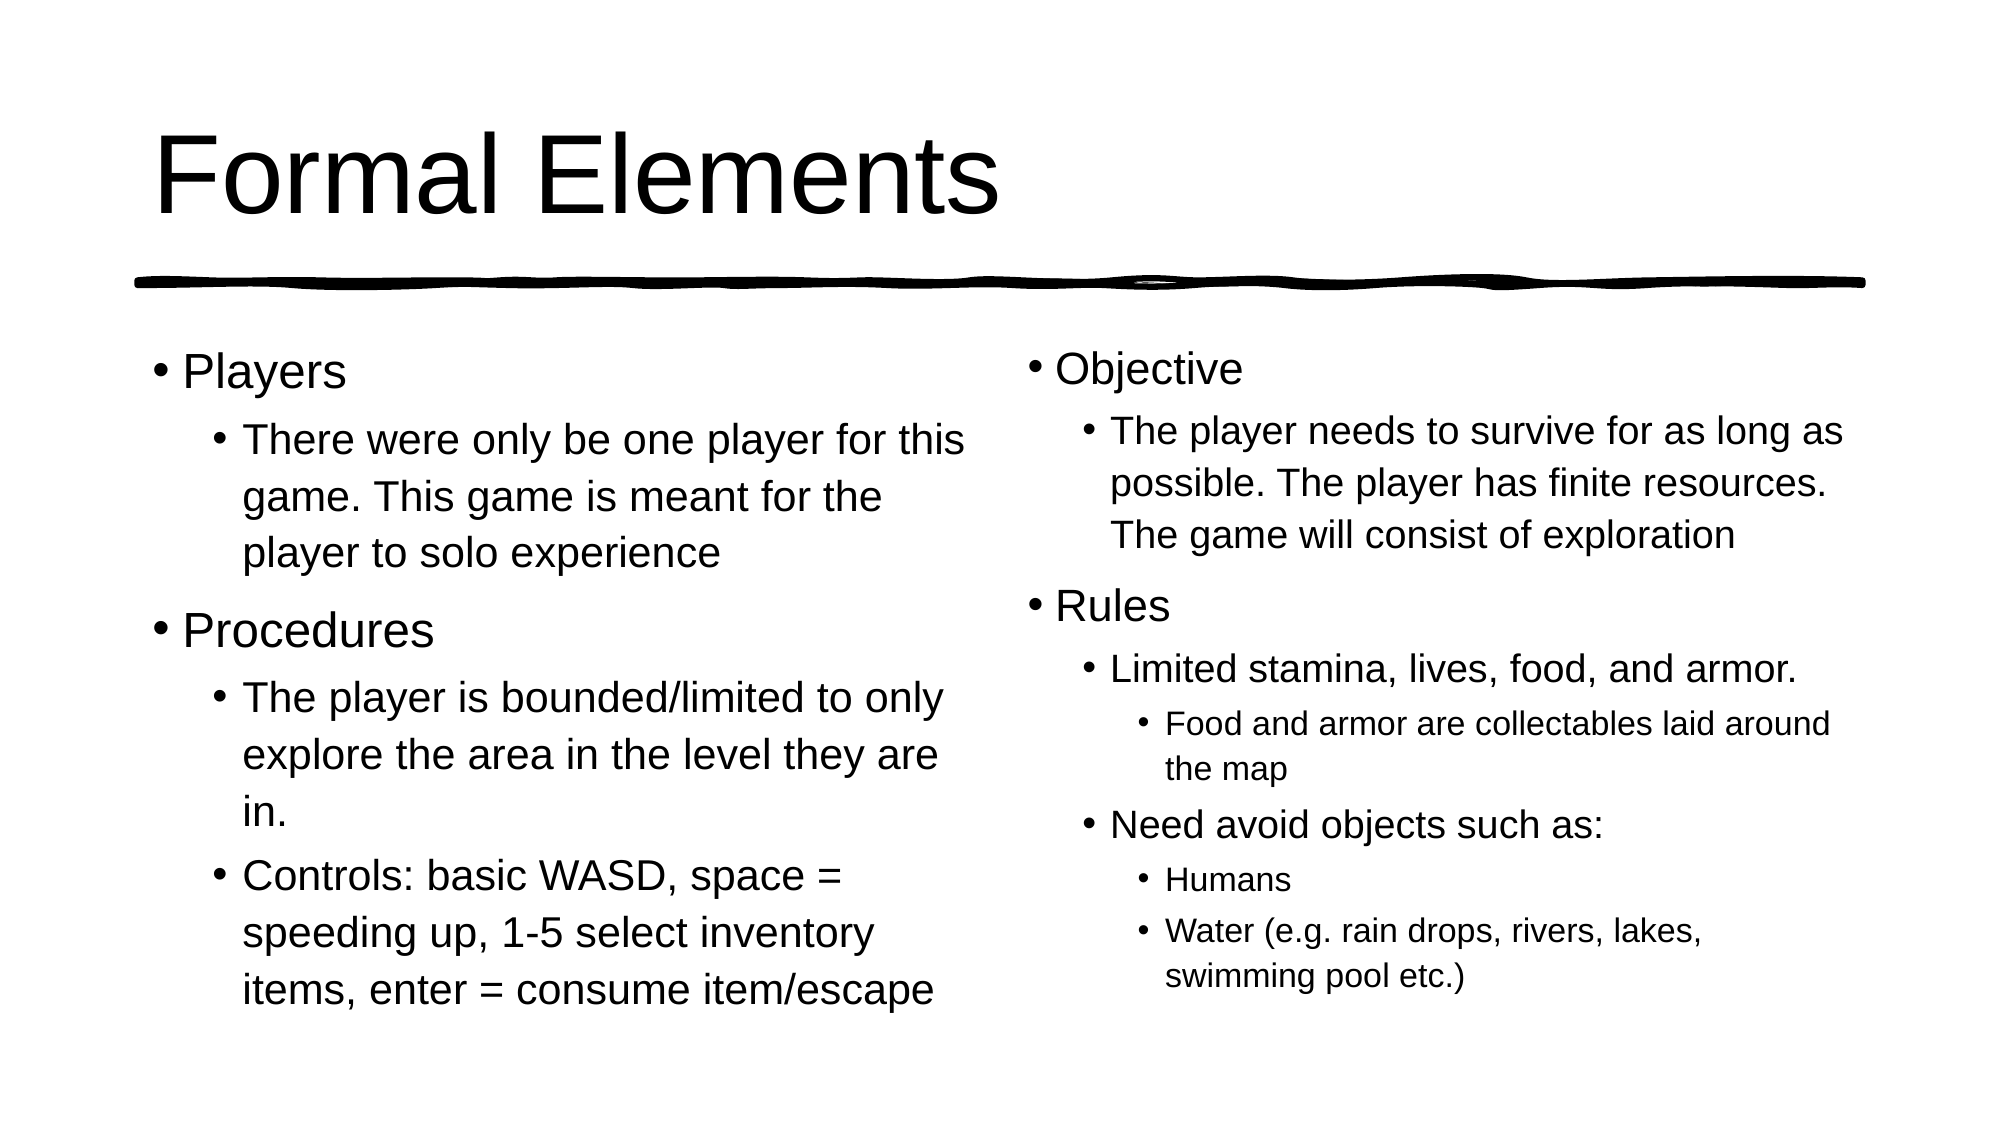

# Formal Elements
Players
There were only be one player for this game. This game is meant for the player to solo experience
Procedures
The player is bounded/limited to only explore the area in the level they are in.
Controls: basic WASD, space = speeding up, 1-5 select inventory items, enter = consume item/escape

Objective
The player needs to survive for as long as possible. The player has finite resources. The game will consist of exploration
Rules
Limited stamina, lives, food, and armor.
Food and armor are collectables laid around the map
Need avoid objects such as:
Humans
Water (e.g. rain drops, rivers, lakes, swimming pool etc.)